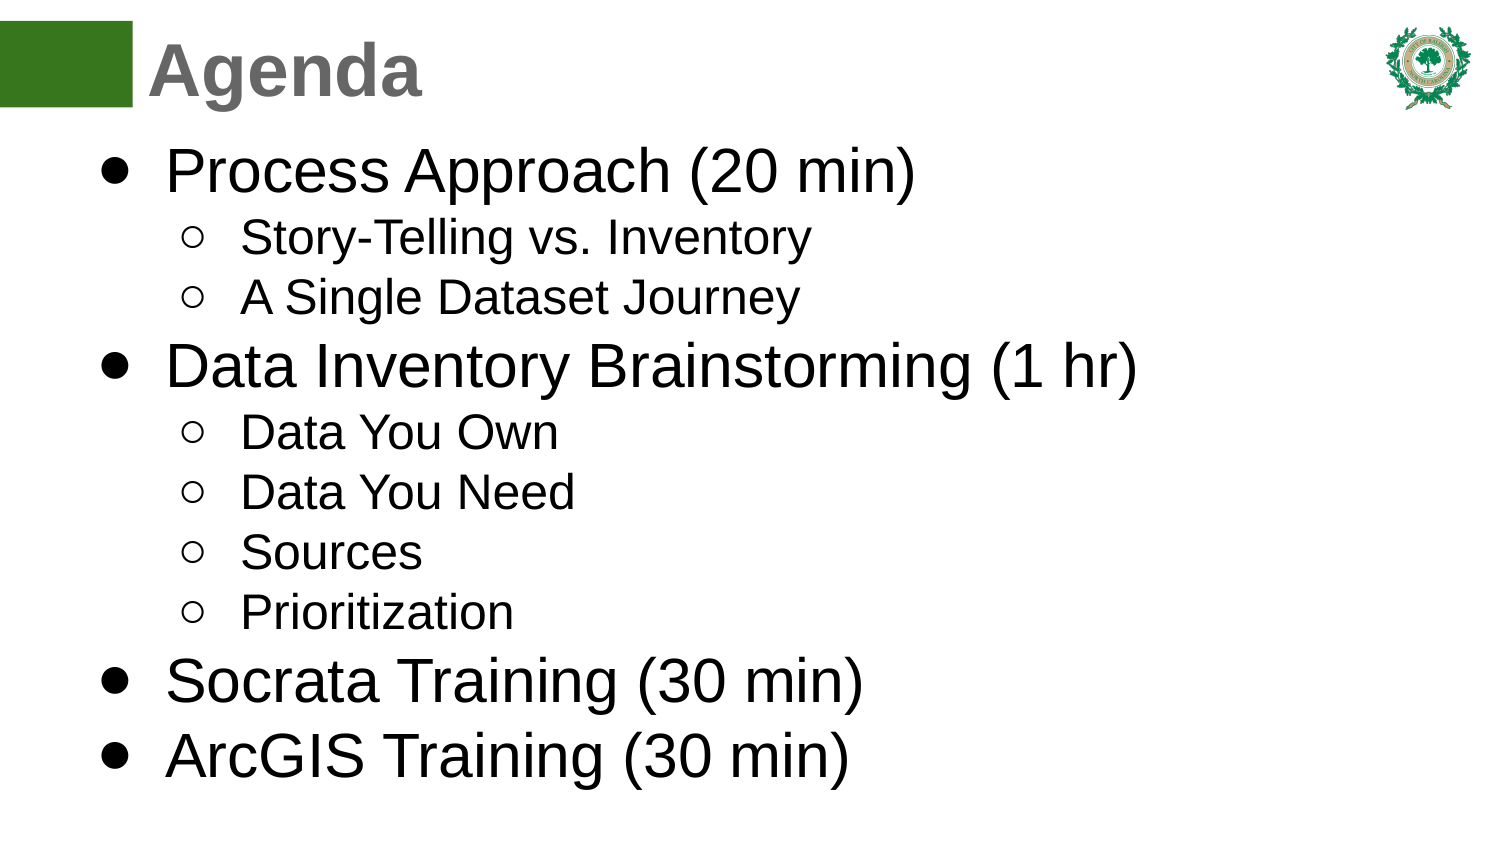

# Agenda
Process Approach (20 min)
Story-Telling vs. Inventory
A Single Dataset Journey
Data Inventory Brainstorming (1 hr)
Data You Own
Data You Need
Sources
Prioritization
Socrata Training (30 min)
ArcGIS Training (30 min)